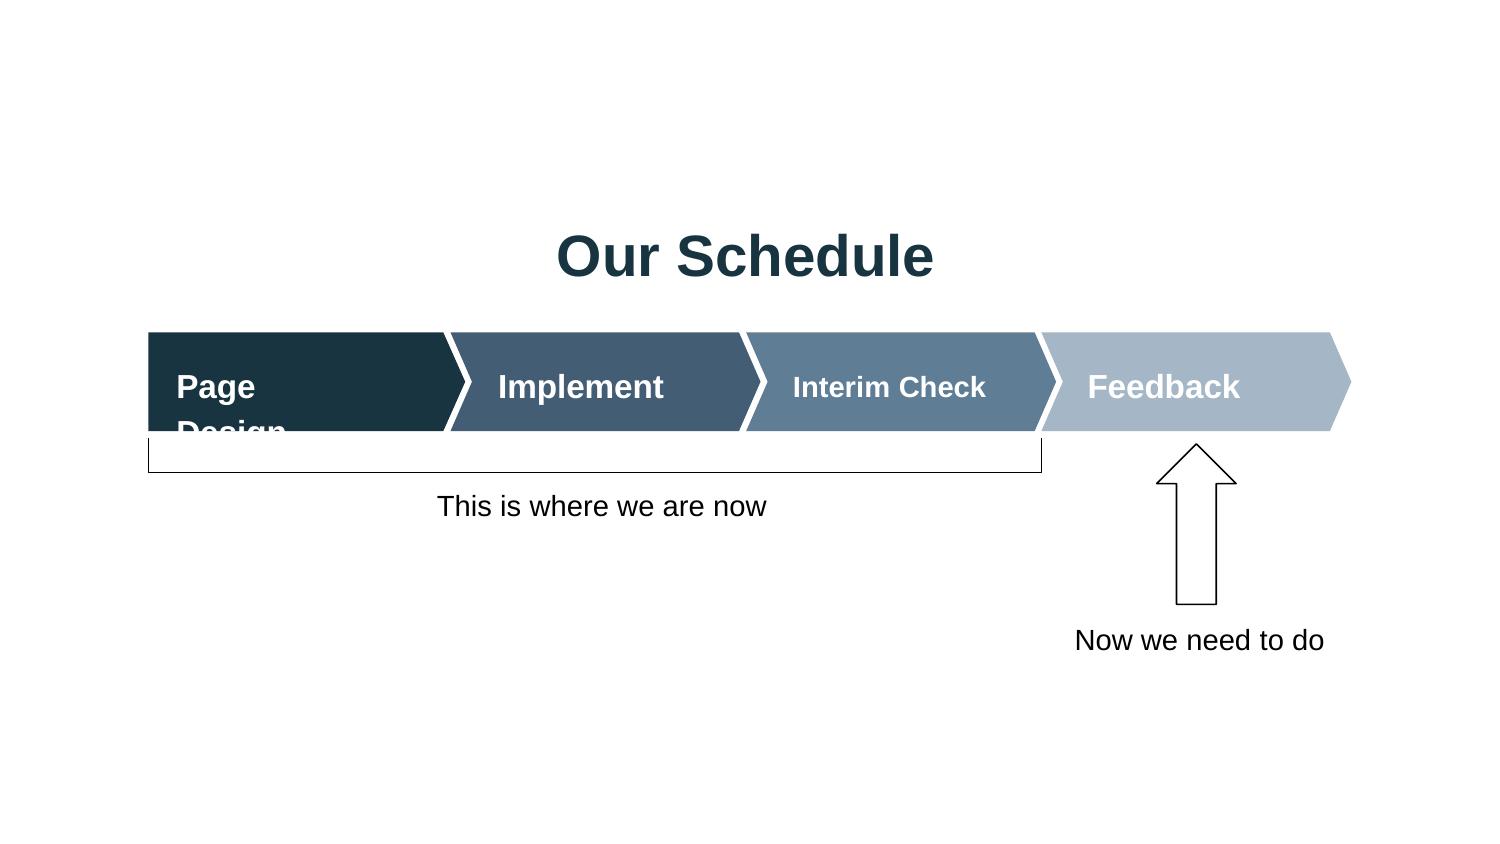

# Our Schedule

Page Design
Implement
Feedback
Interim Check
This is where we are now

Now we need to do